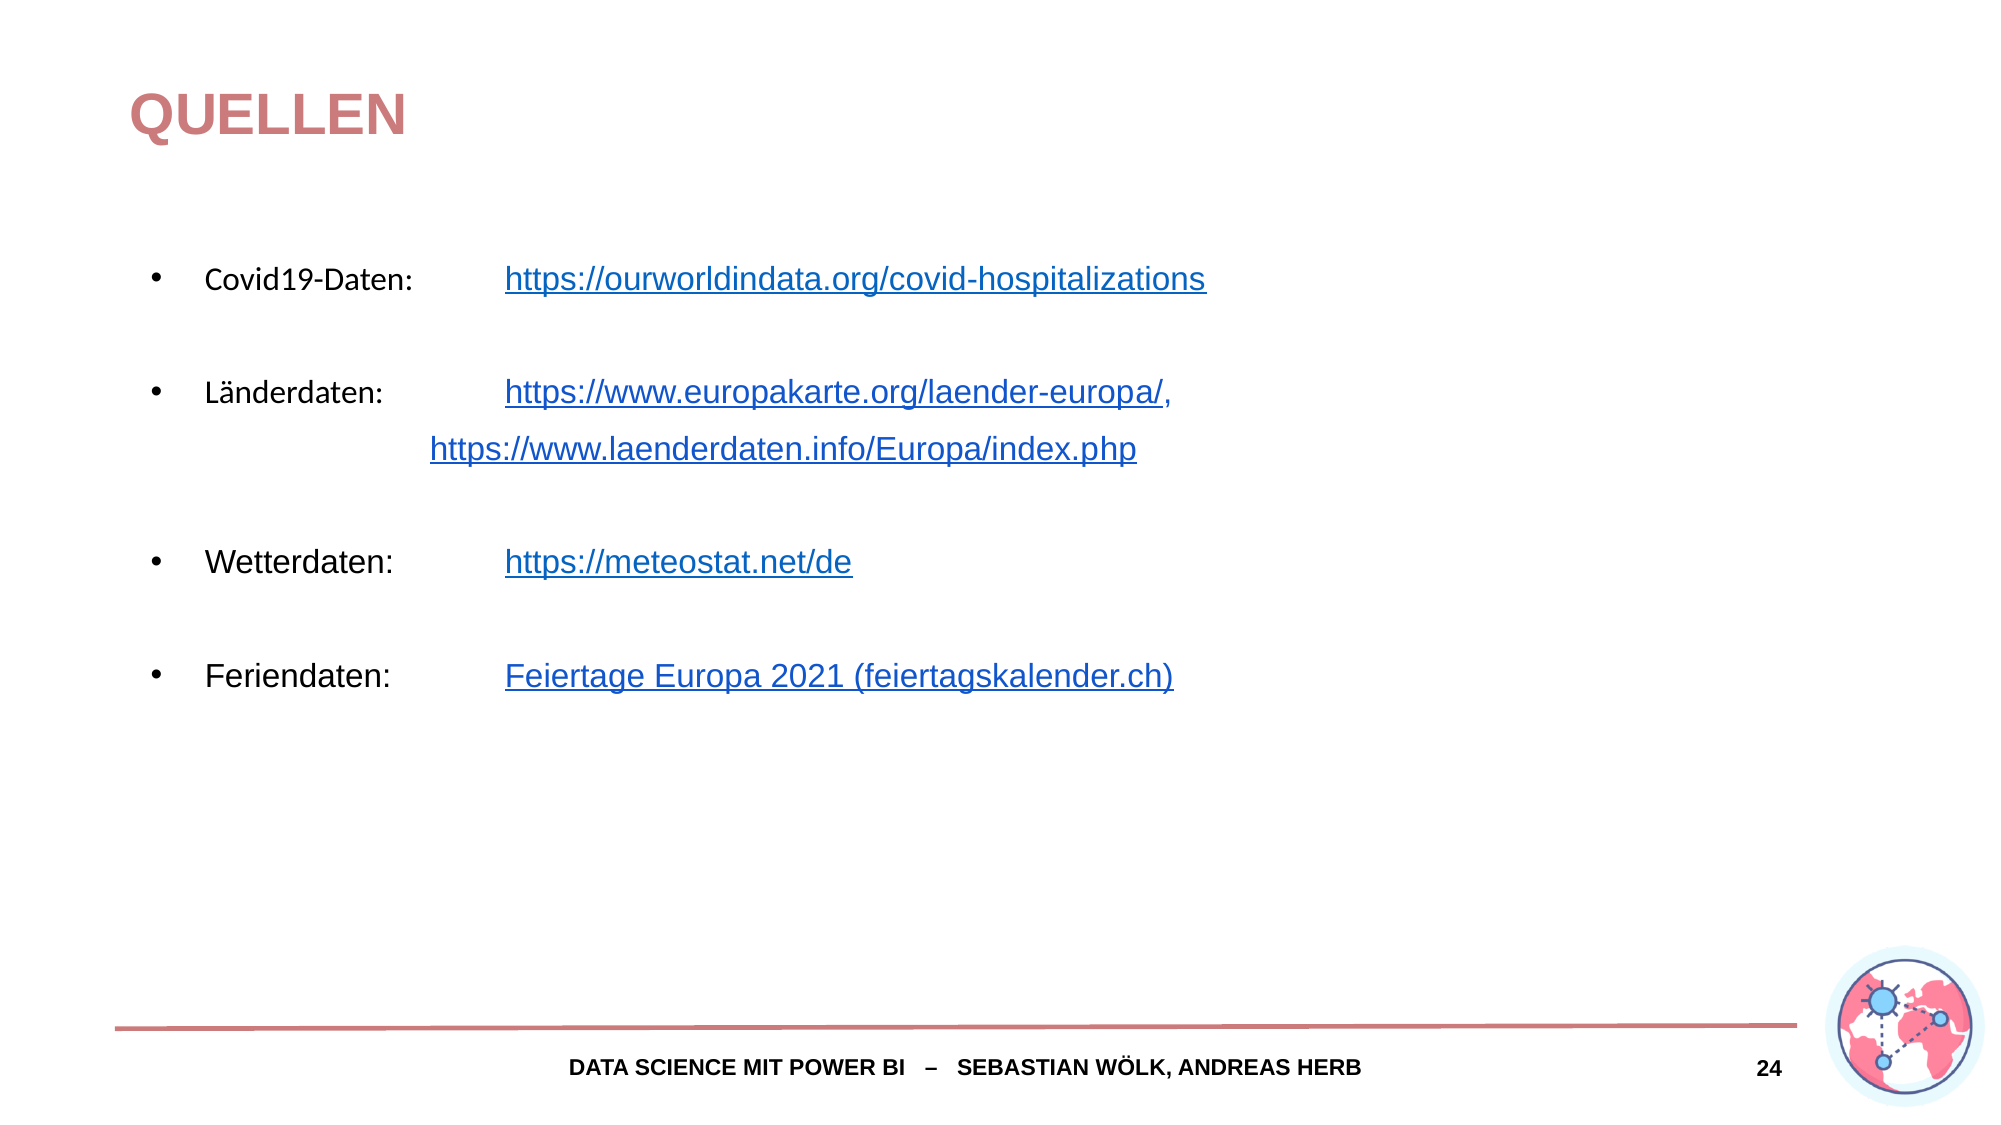

QUELLEN
Covid19-Daten: 	https://ourworldindata.org/covid-hospitalizations

Länderdaten: 	https://www.europakarte.org/laender-europa/,
https://www.laenderdaten.info/Europa/index.php

Wetterdaten: 	https://meteostat.net/de

Feriendaten: 	Feiertage Europa 2021 (feiertagskalender.ch)
24